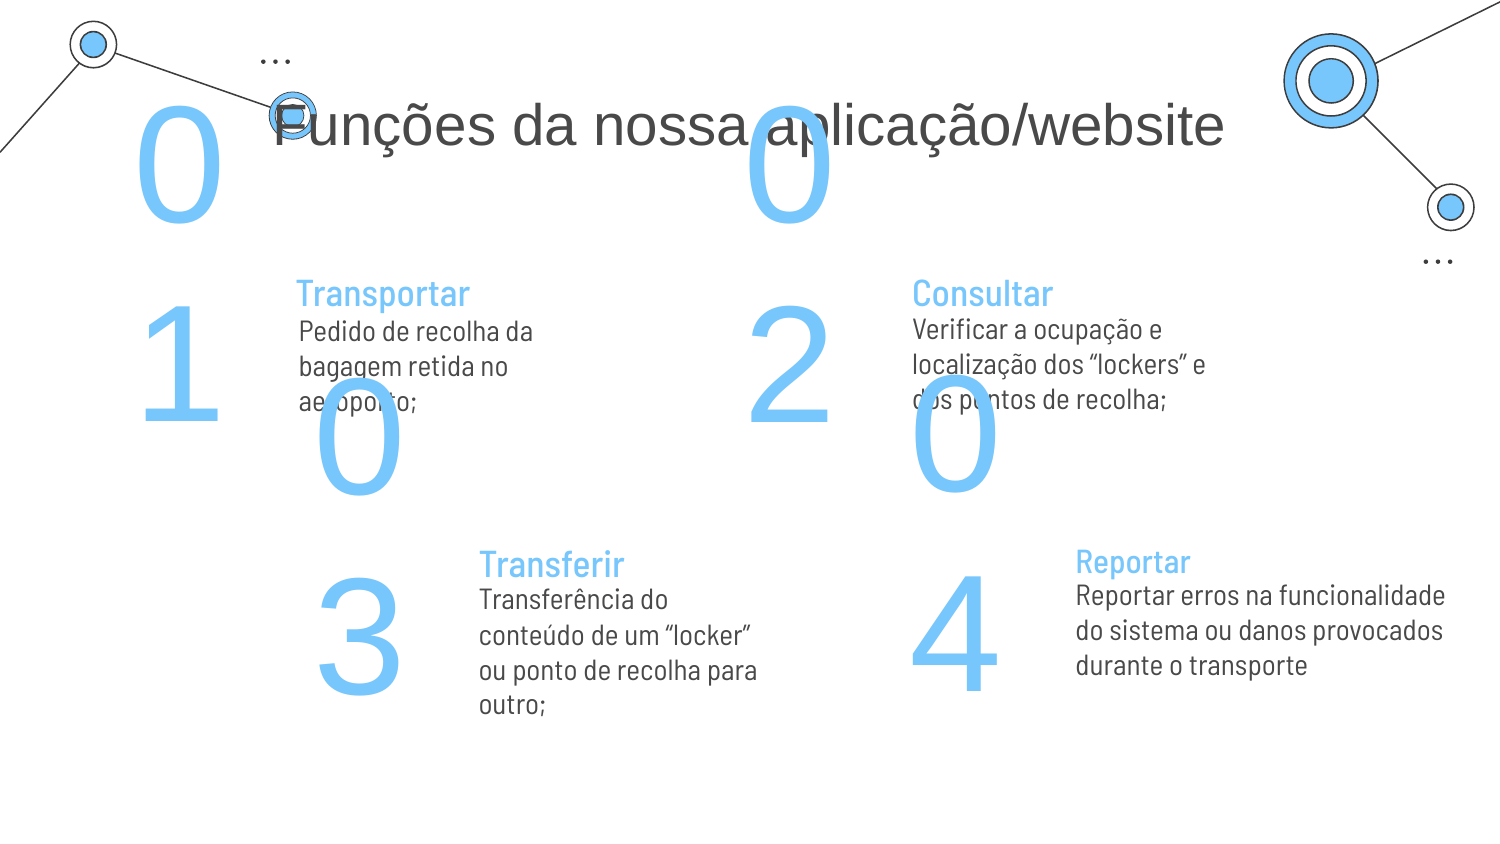

# Funções da nossa aplicação/website
Transportar
Consultar
01
02
Verificar a ocupação e localização dos “lockers” e dos pontos de recolha;
Pedido de recolha da bagagem retida no aeroporto;
Transferir
Reportar
Reportar erros na funcionalidade do sistema ou danos provocados durante o transporte
04
Transferência do conteúdo de um “locker” ou ponto de recolha para outro;
03